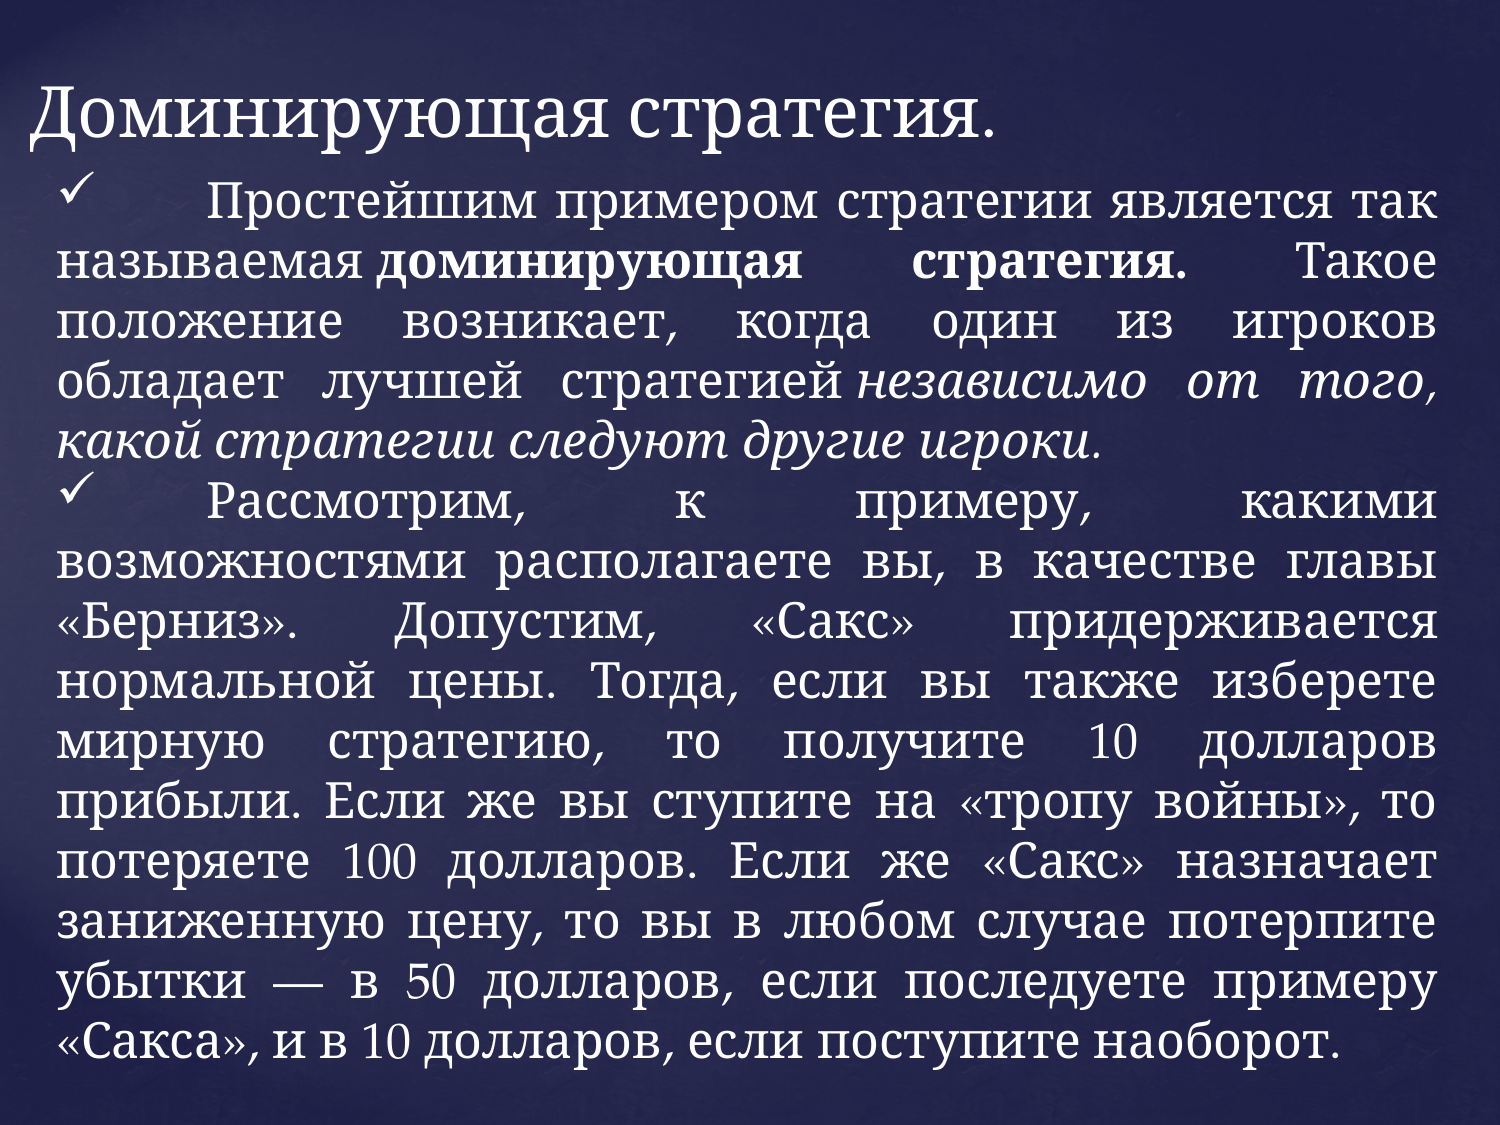

Доминирующая стратегия.
	Простейшим примером стратегии является так называемая доминирующая стратегия. Такое положение возникает, когда один из игроков обладает лучшей стратегией независимо от того, какой стратегии следуют другие игроки.
	Рассмотрим, к примеру, какими возможностями располагаете вы, в качестве главы «Берниз». Допустим, «Сакс» придерживается нормальной цены. Тогда, если вы также изберете мирную стратегию, то получите 10 долларов прибыли. Если же вы ступите на «тропу войны», то потеряете 100 долларов. Если же «Сакс» назначает заниженную цену, то вы в любом случае потерпите убытки — в 50 долларов, если последуете примеру «Сакса», и в 10 долларов, если поступите наоборот.